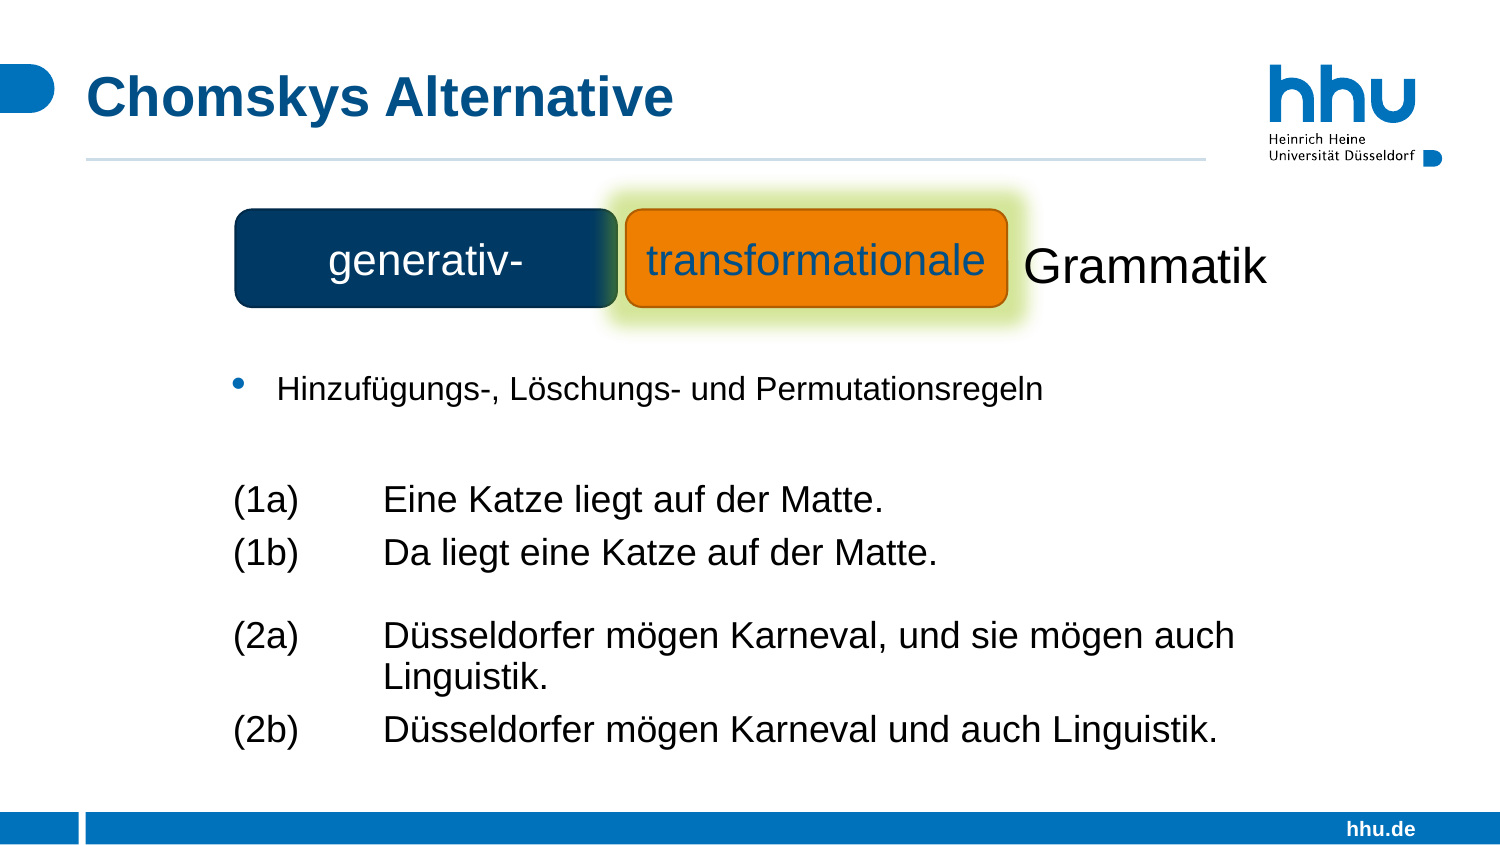

# Chomskys Alternative
generativ-
transformationale
Grammatik
Hinzufügungs-, Löschungs- und Permutationsregeln

(1a)	Eine Katze liegt auf der Matte.
(1b)	Da liegt eine Katze auf der Matte.

(2a)	Düsseldorfer mögen Karneval, und sie mögen auch 	Linguistik.
(2b)	Düsseldorfer mögen Karneval und auch Linguistik.